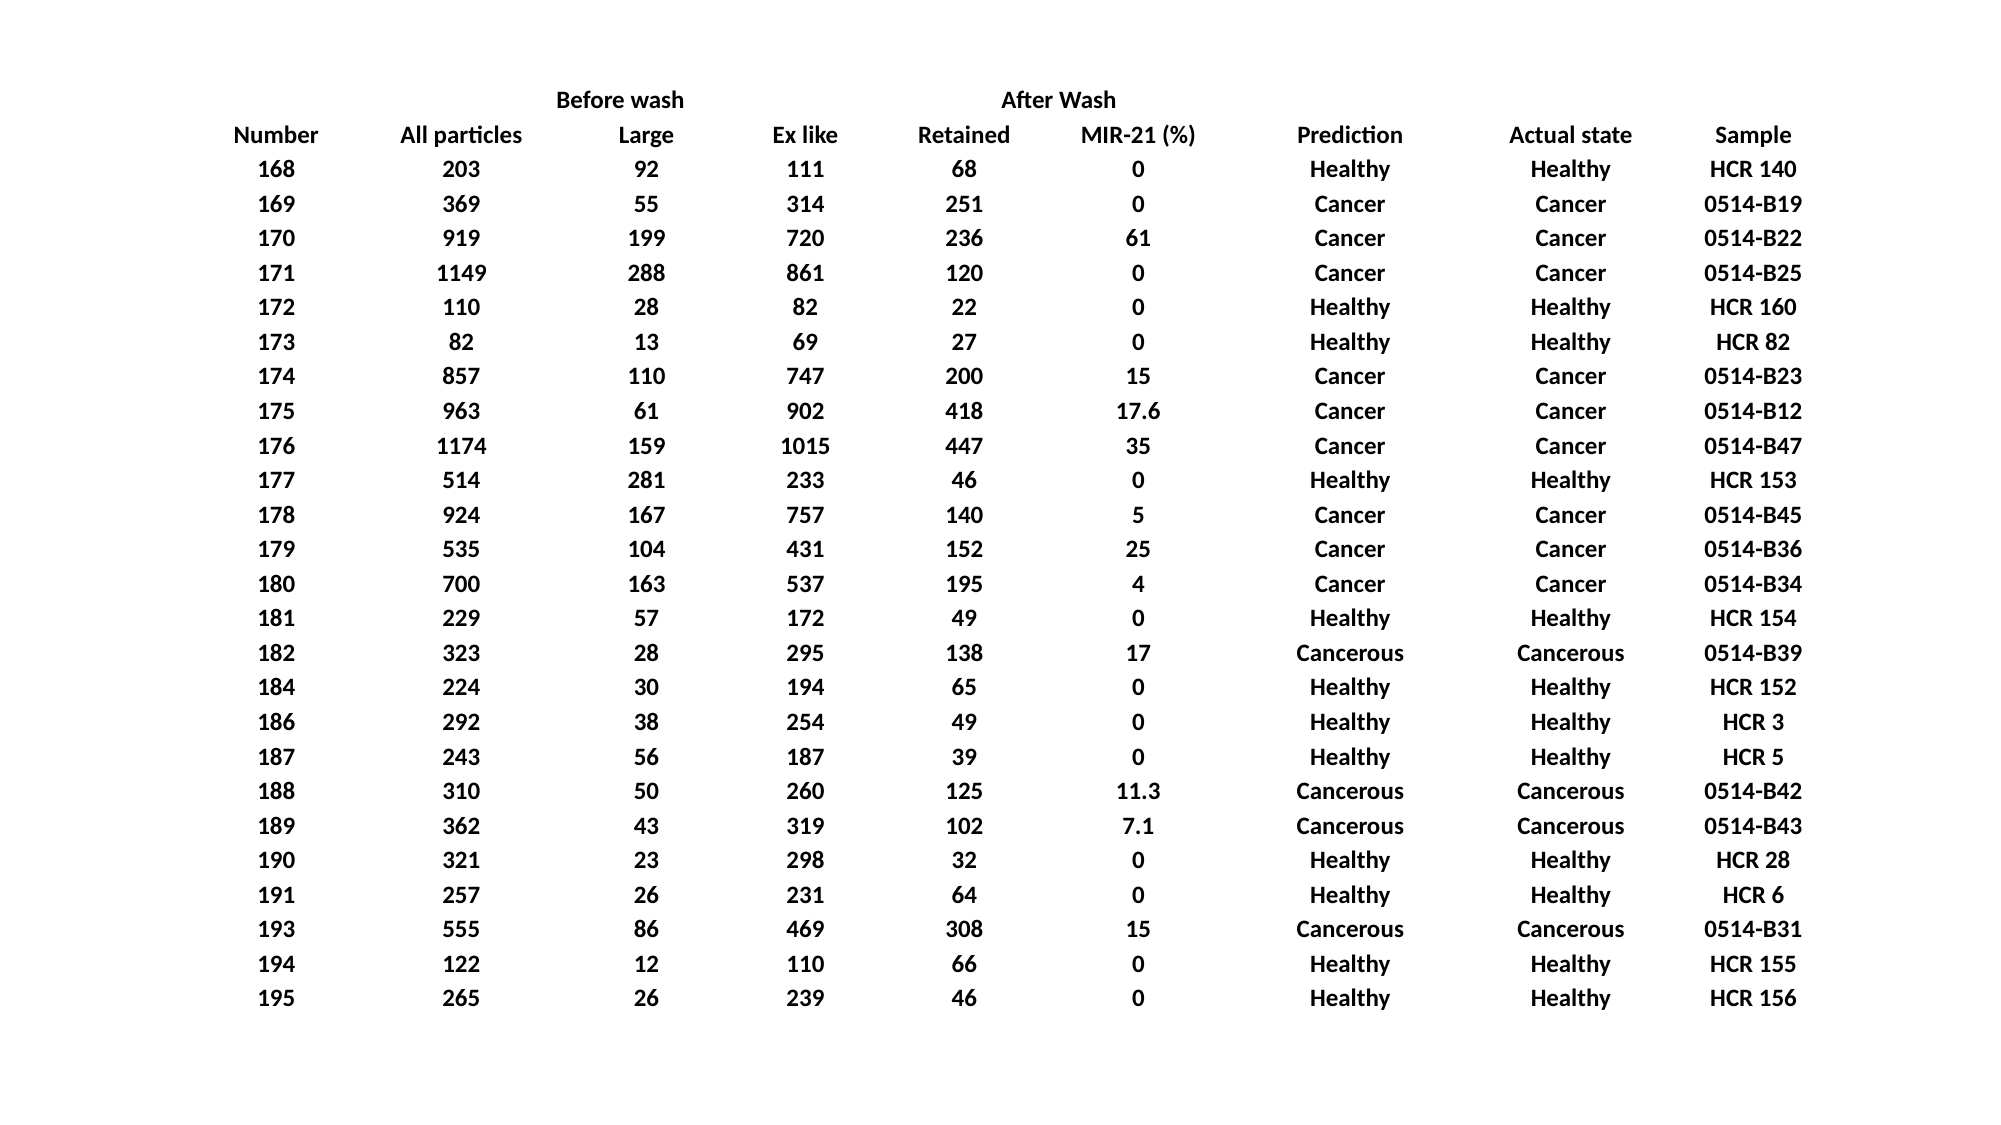

|  | Before wash |  |  | After Wash |  |  |  |  |
| --- | --- | --- | --- | --- | --- | --- | --- | --- |
| Number | All particles | Large | Ex like | Retained | MIR-21 (%) | Prediction | Actual state | Sample |
| 168 | 203 | 92 | 111 | 68 | 0 | Healthy | Healthy | HCR 140 |
| 169 | 369 | 55 | 314 | 251 | 0 | Cancer | Cancer | 0514-B19 |
| 170 | 919 | 199 | 720 | 236 | 61 | Cancer | Cancer | 0514-B22 |
| 171 | 1149 | 288 | 861 | 120 | 0 | Cancer | Cancer | 0514-B25 |
| 172 | 110 | 28 | 82 | 22 | 0 | Healthy | Healthy | HCR 160 |
| 173 | 82 | 13 | 69 | 27 | 0 | Healthy | Healthy | HCR 82 |
| 174 | 857 | 110 | 747 | 200 | 15 | Cancer | Cancer | 0514-B23 |
| 175 | 963 | 61 | 902 | 418 | 17.6 | Cancer | Cancer | 0514-B12 |
| 176 | 1174 | 159 | 1015 | 447 | 35 | Cancer | Cancer | 0514-B47 |
| 177 | 514 | 281 | 233 | 46 | 0 | Healthy | Healthy | HCR 153 |
| 178 | 924 | 167 | 757 | 140 | 5 | Cancer | Cancer | 0514-B45 |
| 179 | 535 | 104 | 431 | 152 | 25 | Cancer | Cancer | 0514-B36 |
| 180 | 700 | 163 | 537 | 195 | 4 | Cancer | Cancer | 0514-B34 |
| 181 | 229 | 57 | 172 | 49 | 0 | Healthy | Healthy | HCR 154 |
| 182 | 323 | 28 | 295 | 138 | 17 | Cancerous | Cancerous | 0514-B39 |
| 184 | 224 | 30 | 194 | 65 | 0 | Healthy | Healthy | HCR 152 |
| 186 | 292 | 38 | 254 | 49 | 0 | Healthy | Healthy | HCR 3 |
| 187 | 243 | 56 | 187 | 39 | 0 | Healthy | Healthy | HCR 5 |
| 188 | 310 | 50 | 260 | 125 | 11.3 | Cancerous | Cancerous | 0514-B42 |
| 189 | 362 | 43 | 319 | 102 | 7.1 | Cancerous | Cancerous | 0514-B43 |
| 190 | 321 | 23 | 298 | 32 | 0 | Healthy | Healthy | HCR 28 |
| 191 | 257 | 26 | 231 | 64 | 0 | Healthy | Healthy | HCR 6 |
| 193 | 555 | 86 | 469 | 308 | 15 | Cancerous | Cancerous | 0514-B31 |
| 194 | 122 | 12 | 110 | 66 | 0 | Healthy | Healthy | HCR 155 |
| 195 | 265 | 26 | 239 | 46 | 0 | Healthy | Healthy | HCR 156 |